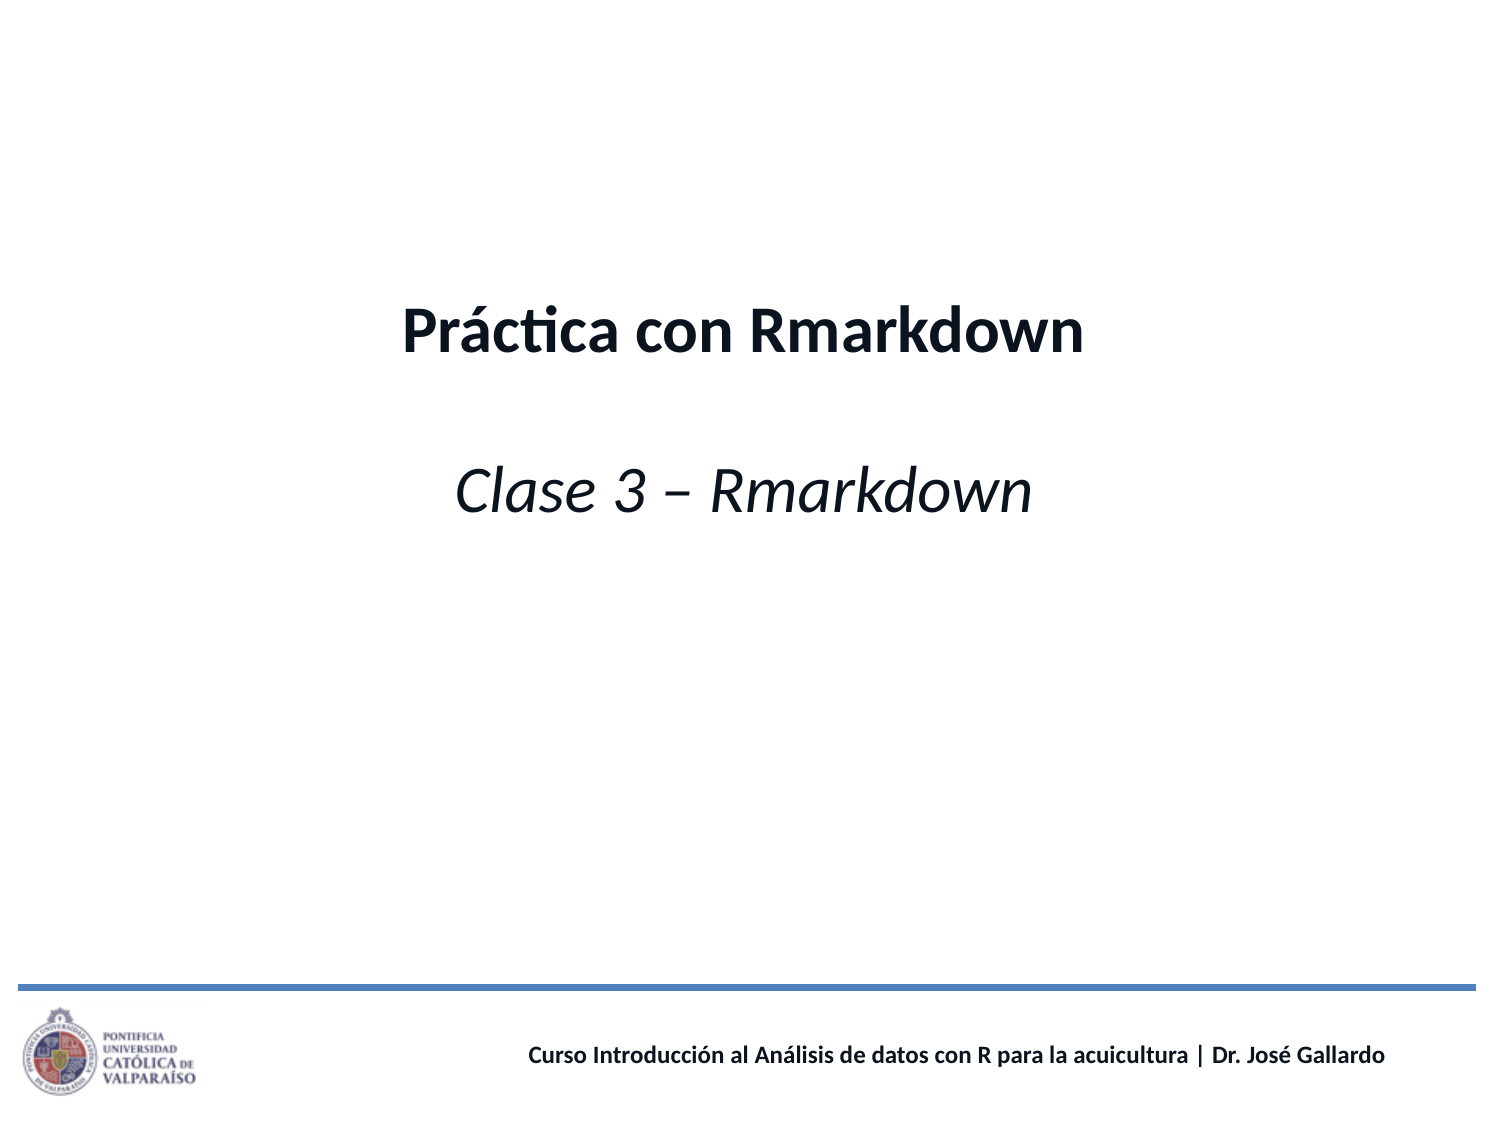

Práctica con Rmarkdown

Clase 3 – Rmarkdown